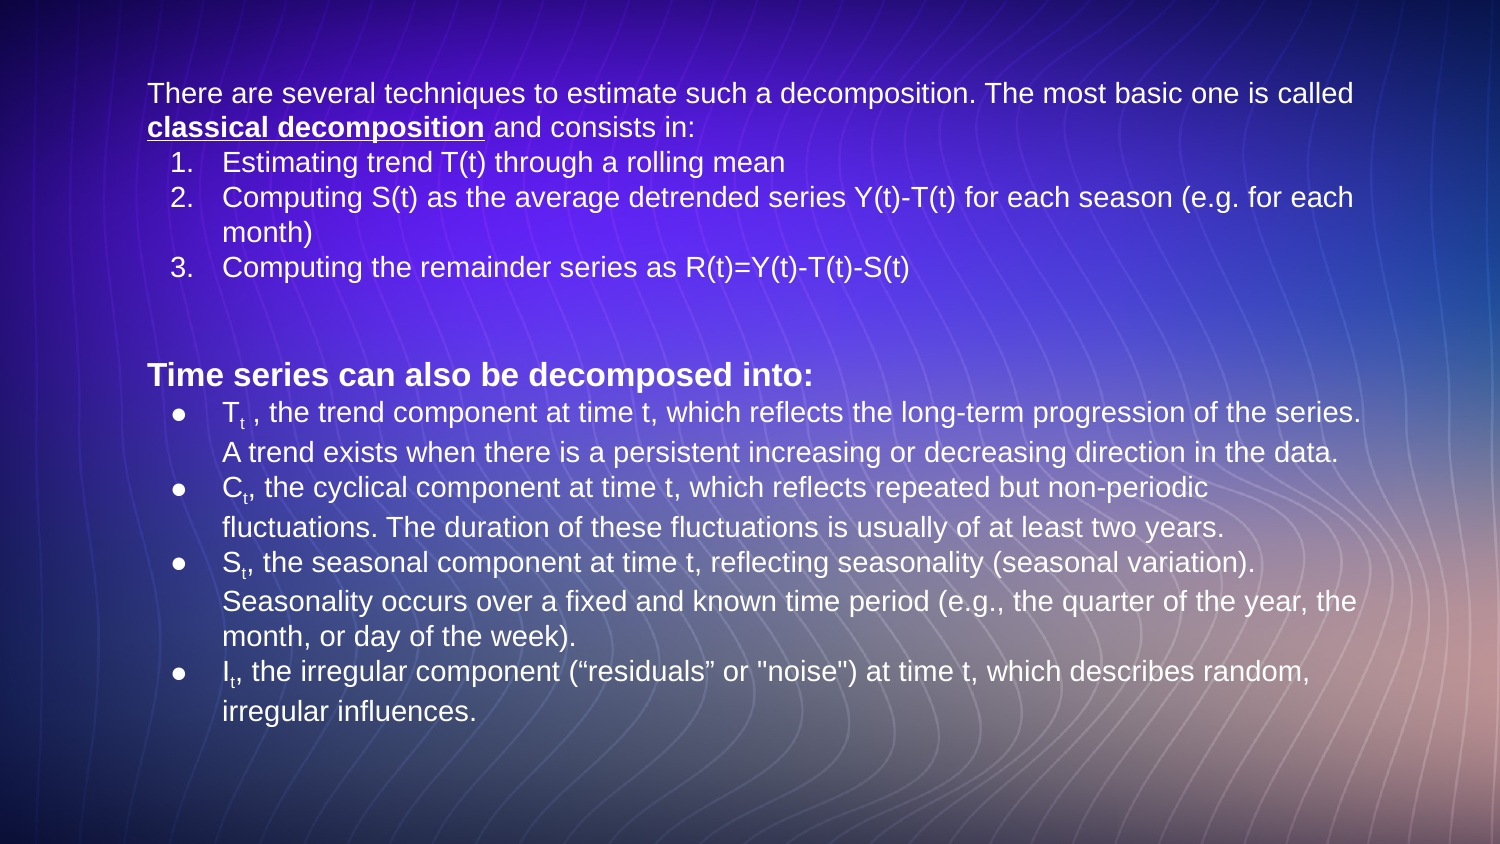

There are several techniques to estimate such a decomposition. The most basic one is called classical decomposition and consists in:
Estimating trend T(t) through a rolling mean
Computing S(t) as the average detrended series Y(t)-T(t) for each season (e.g. for each month)
Computing the remainder series as R(t)=Y(t)-T(t)-S(t)

Time series can also be decomposed into:
Tt , the trend component at time t, which reflects the long-term progression of the series. A trend exists when there is a persistent increasing or decreasing direction in the data.
Ct, the cyclical component at time t, which reflects repeated but non-periodic fluctuations. The duration of these fluctuations is usually of at least two years.
St, the seasonal component at time t, reflecting seasonality (seasonal variation). Seasonality occurs over a fixed and known time period (e.g., the quarter of the year, the month, or day of the week).
It, the irregular component (“residuals” or "noise") at time t, which describes random, irregular influences.